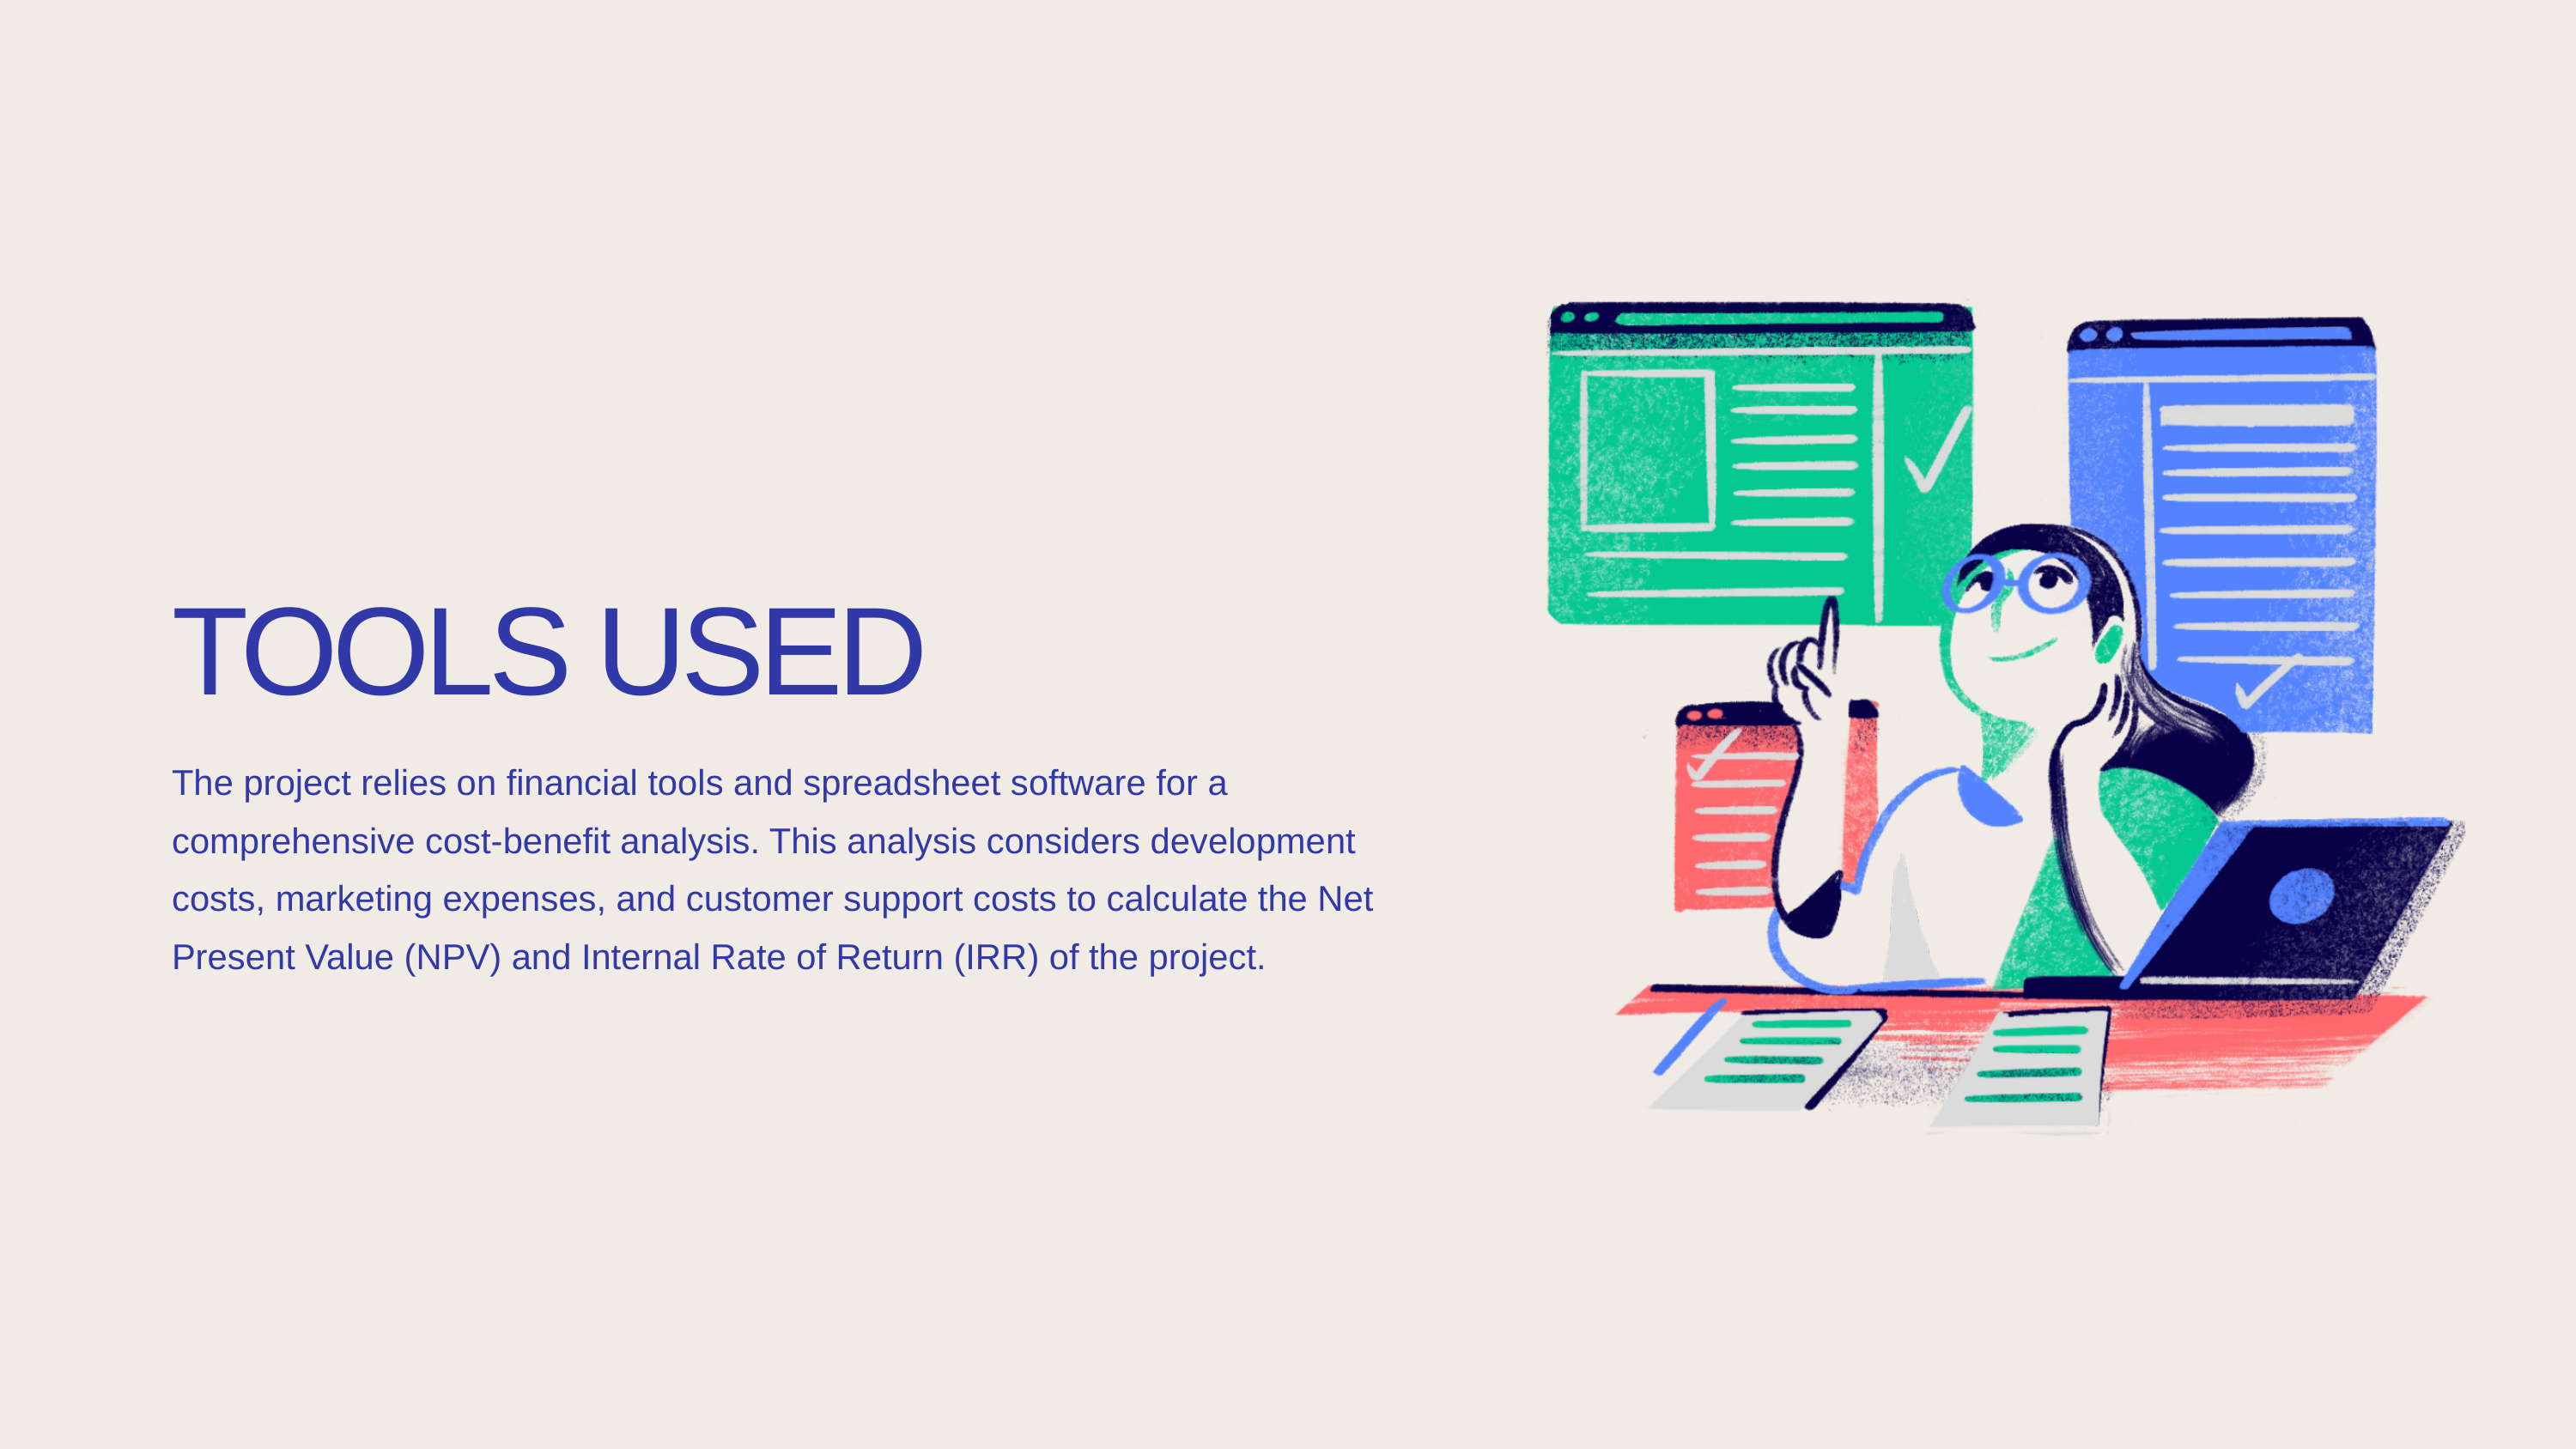

TOOLS USED
The project relies on financial tools and spreadsheet software for a comprehensive cost-benefit analysis. This analysis considers development costs, marketing expenses, and customer support costs to calculate the Net Present Value (NPV) and Internal Rate of Return (IRR) of the project.